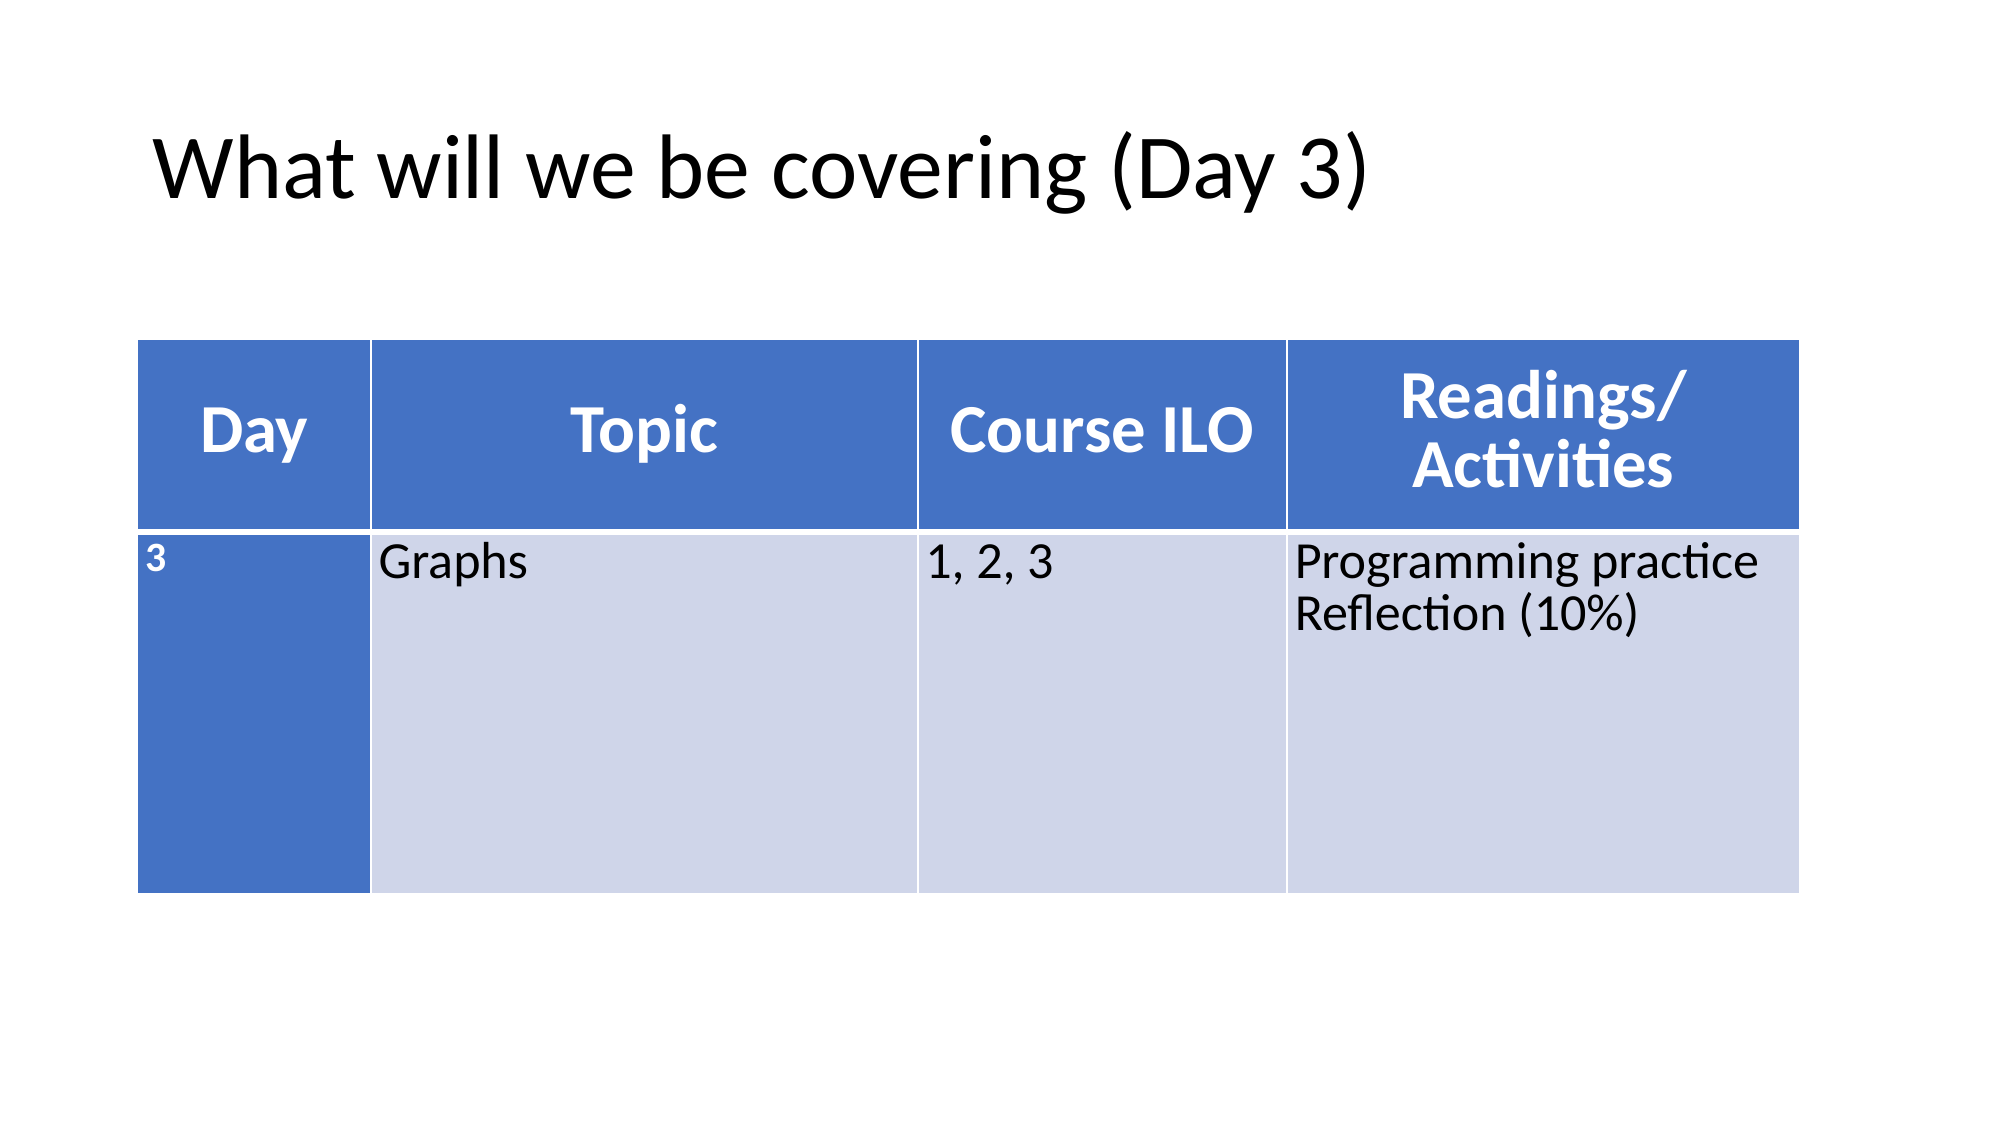

# What will we be covering (Day 3)
| Day | Topic | Course ILO | Readings/ Activities |
| --- | --- | --- | --- |
| 3 | Graphs | 1, 2, 3 | Programming practice Reflection (10%) |